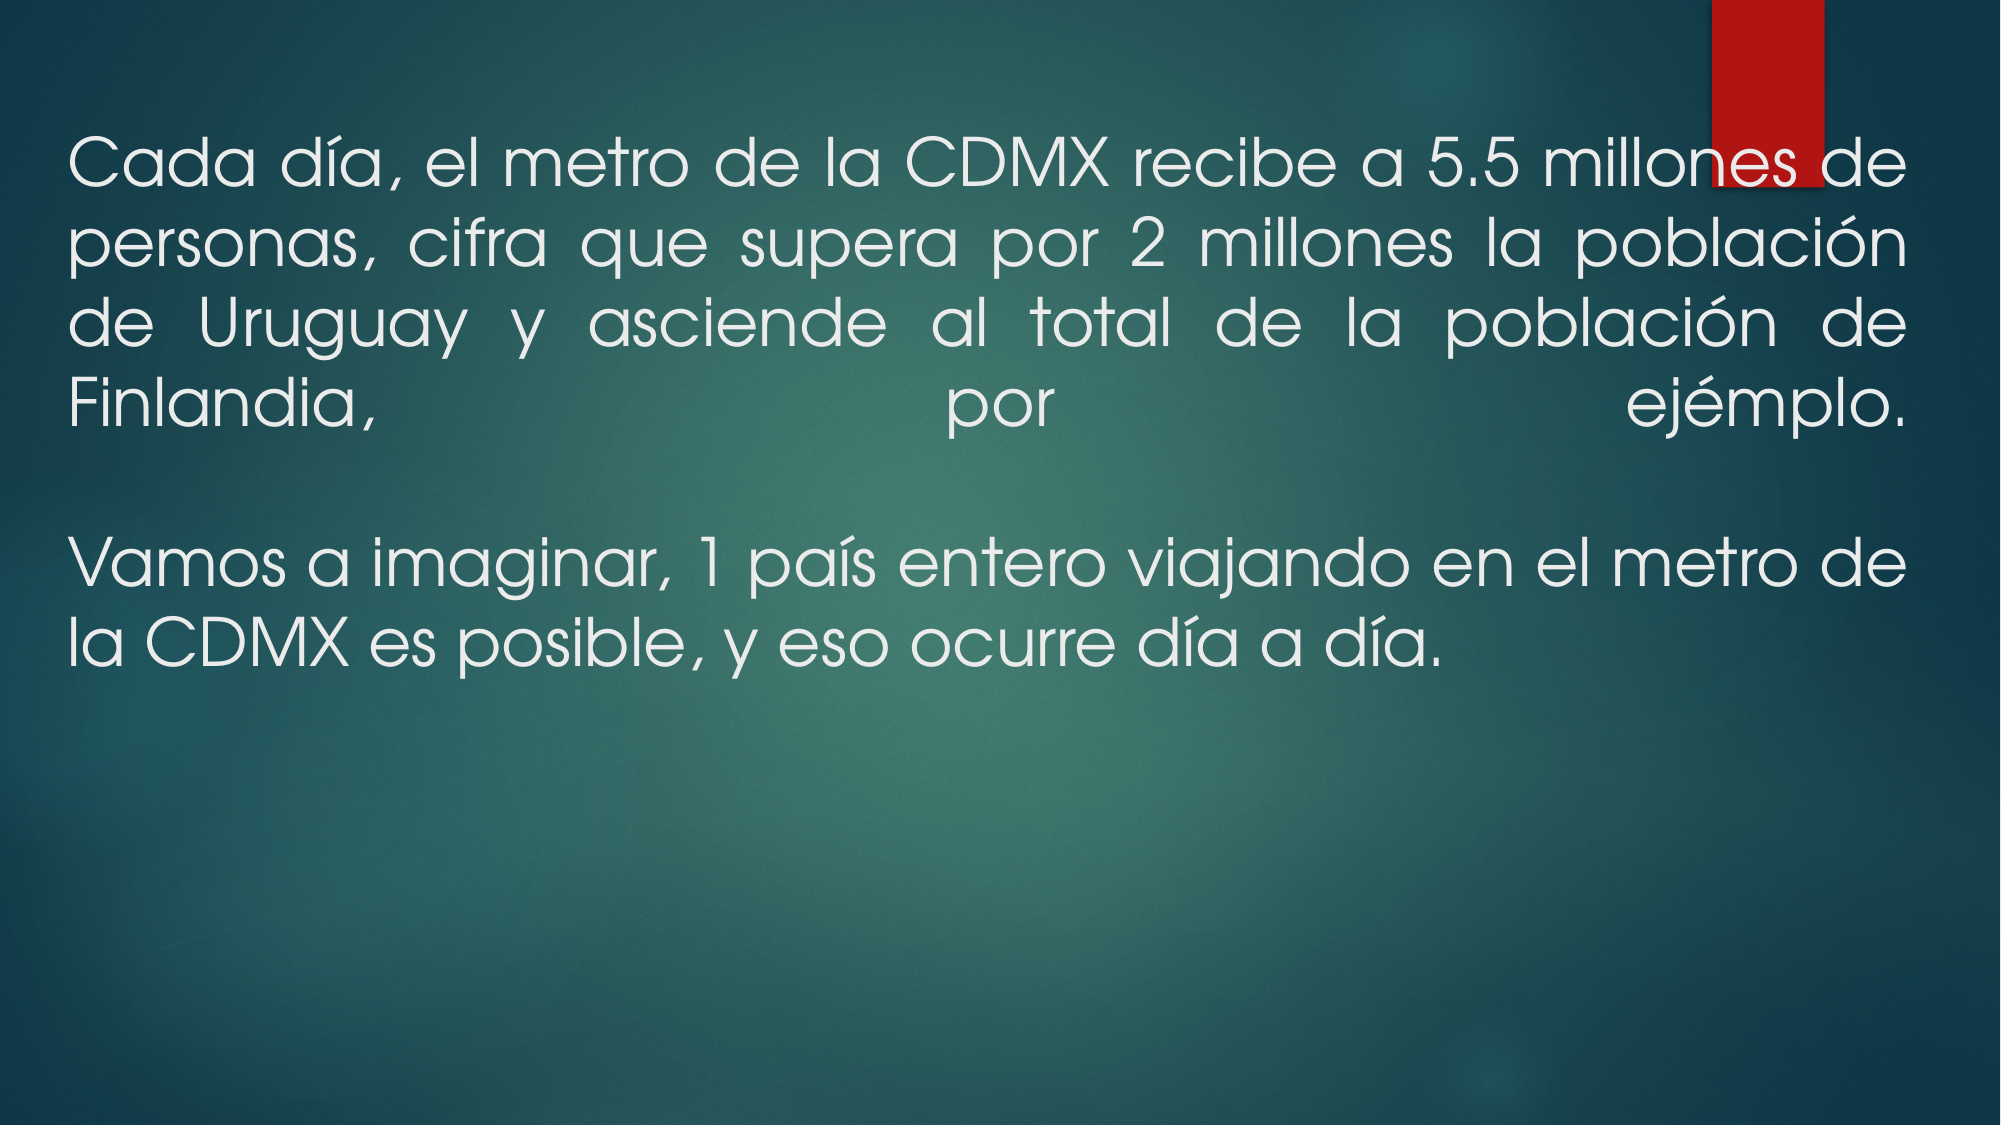

# Cada día, el metro de la CDMX recibe a 5.5 millones de personas, cifra que supera por 2 millones la población de Uruguay y asciende al total de la población de Finlandia, por ejémplo. Vamos a imaginar, 1 país entero viajando en el metro de la CDMX es posible, y eso ocurre día a día.